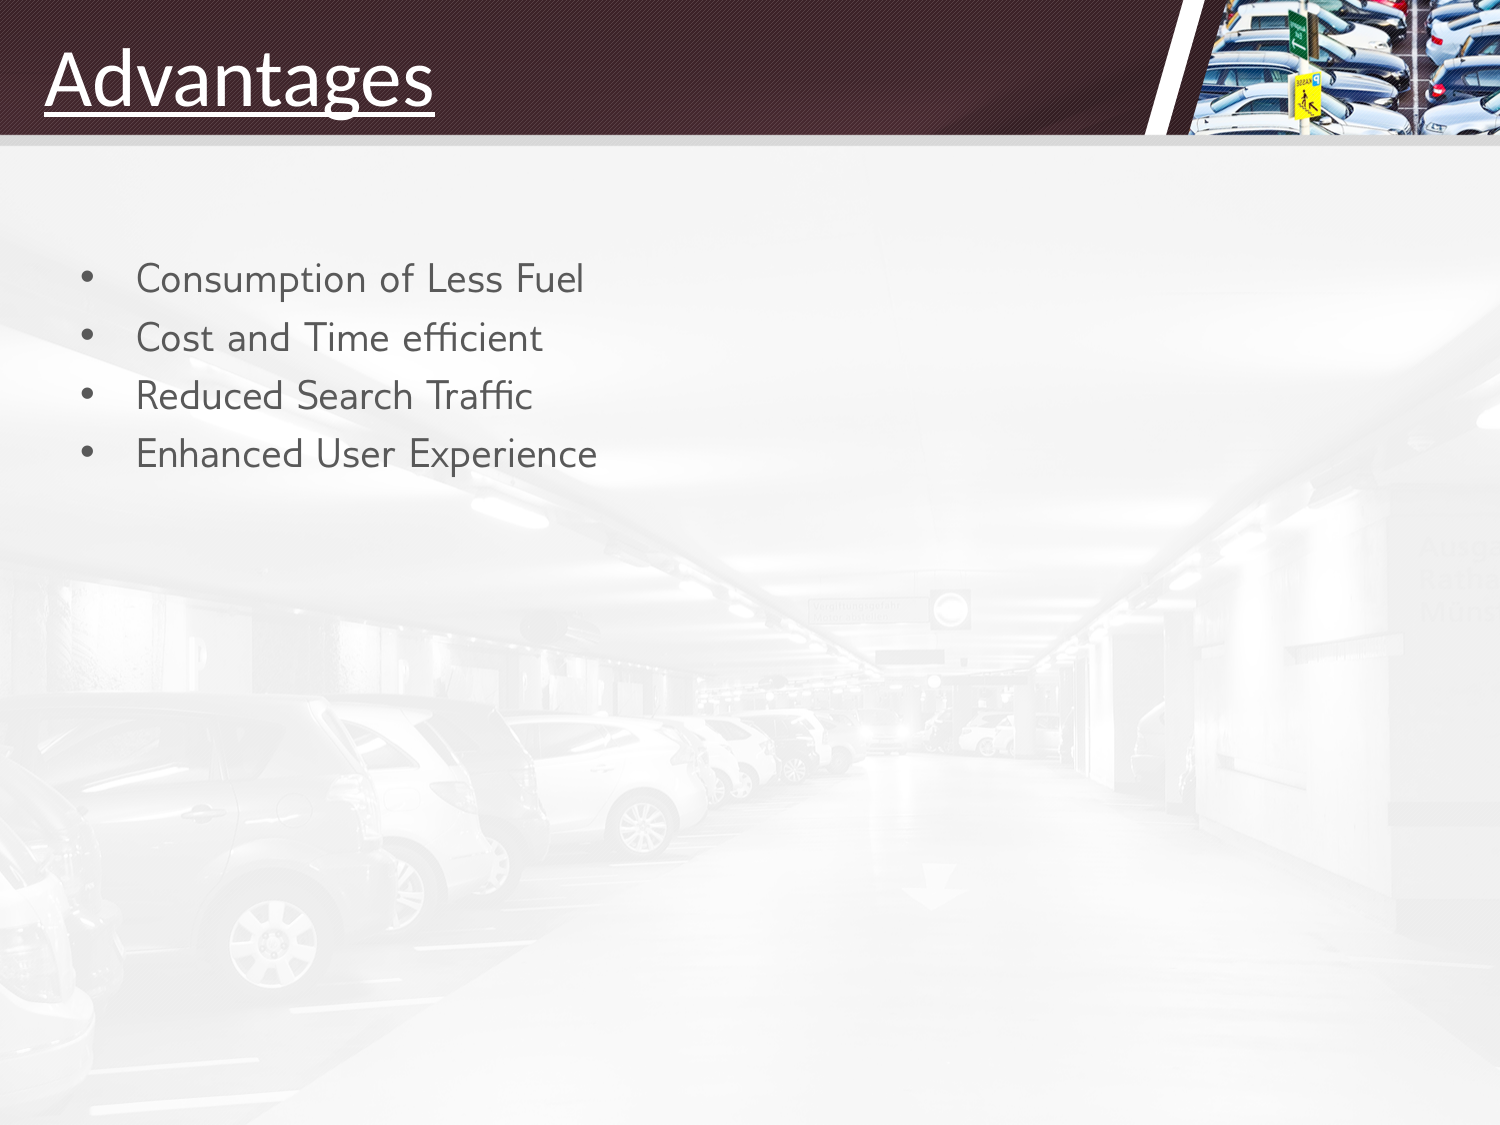

# Advantages
Consumption of Less Fuel
Cost and Time efficient
Reduced Search Traffic
Enhanced User Experience